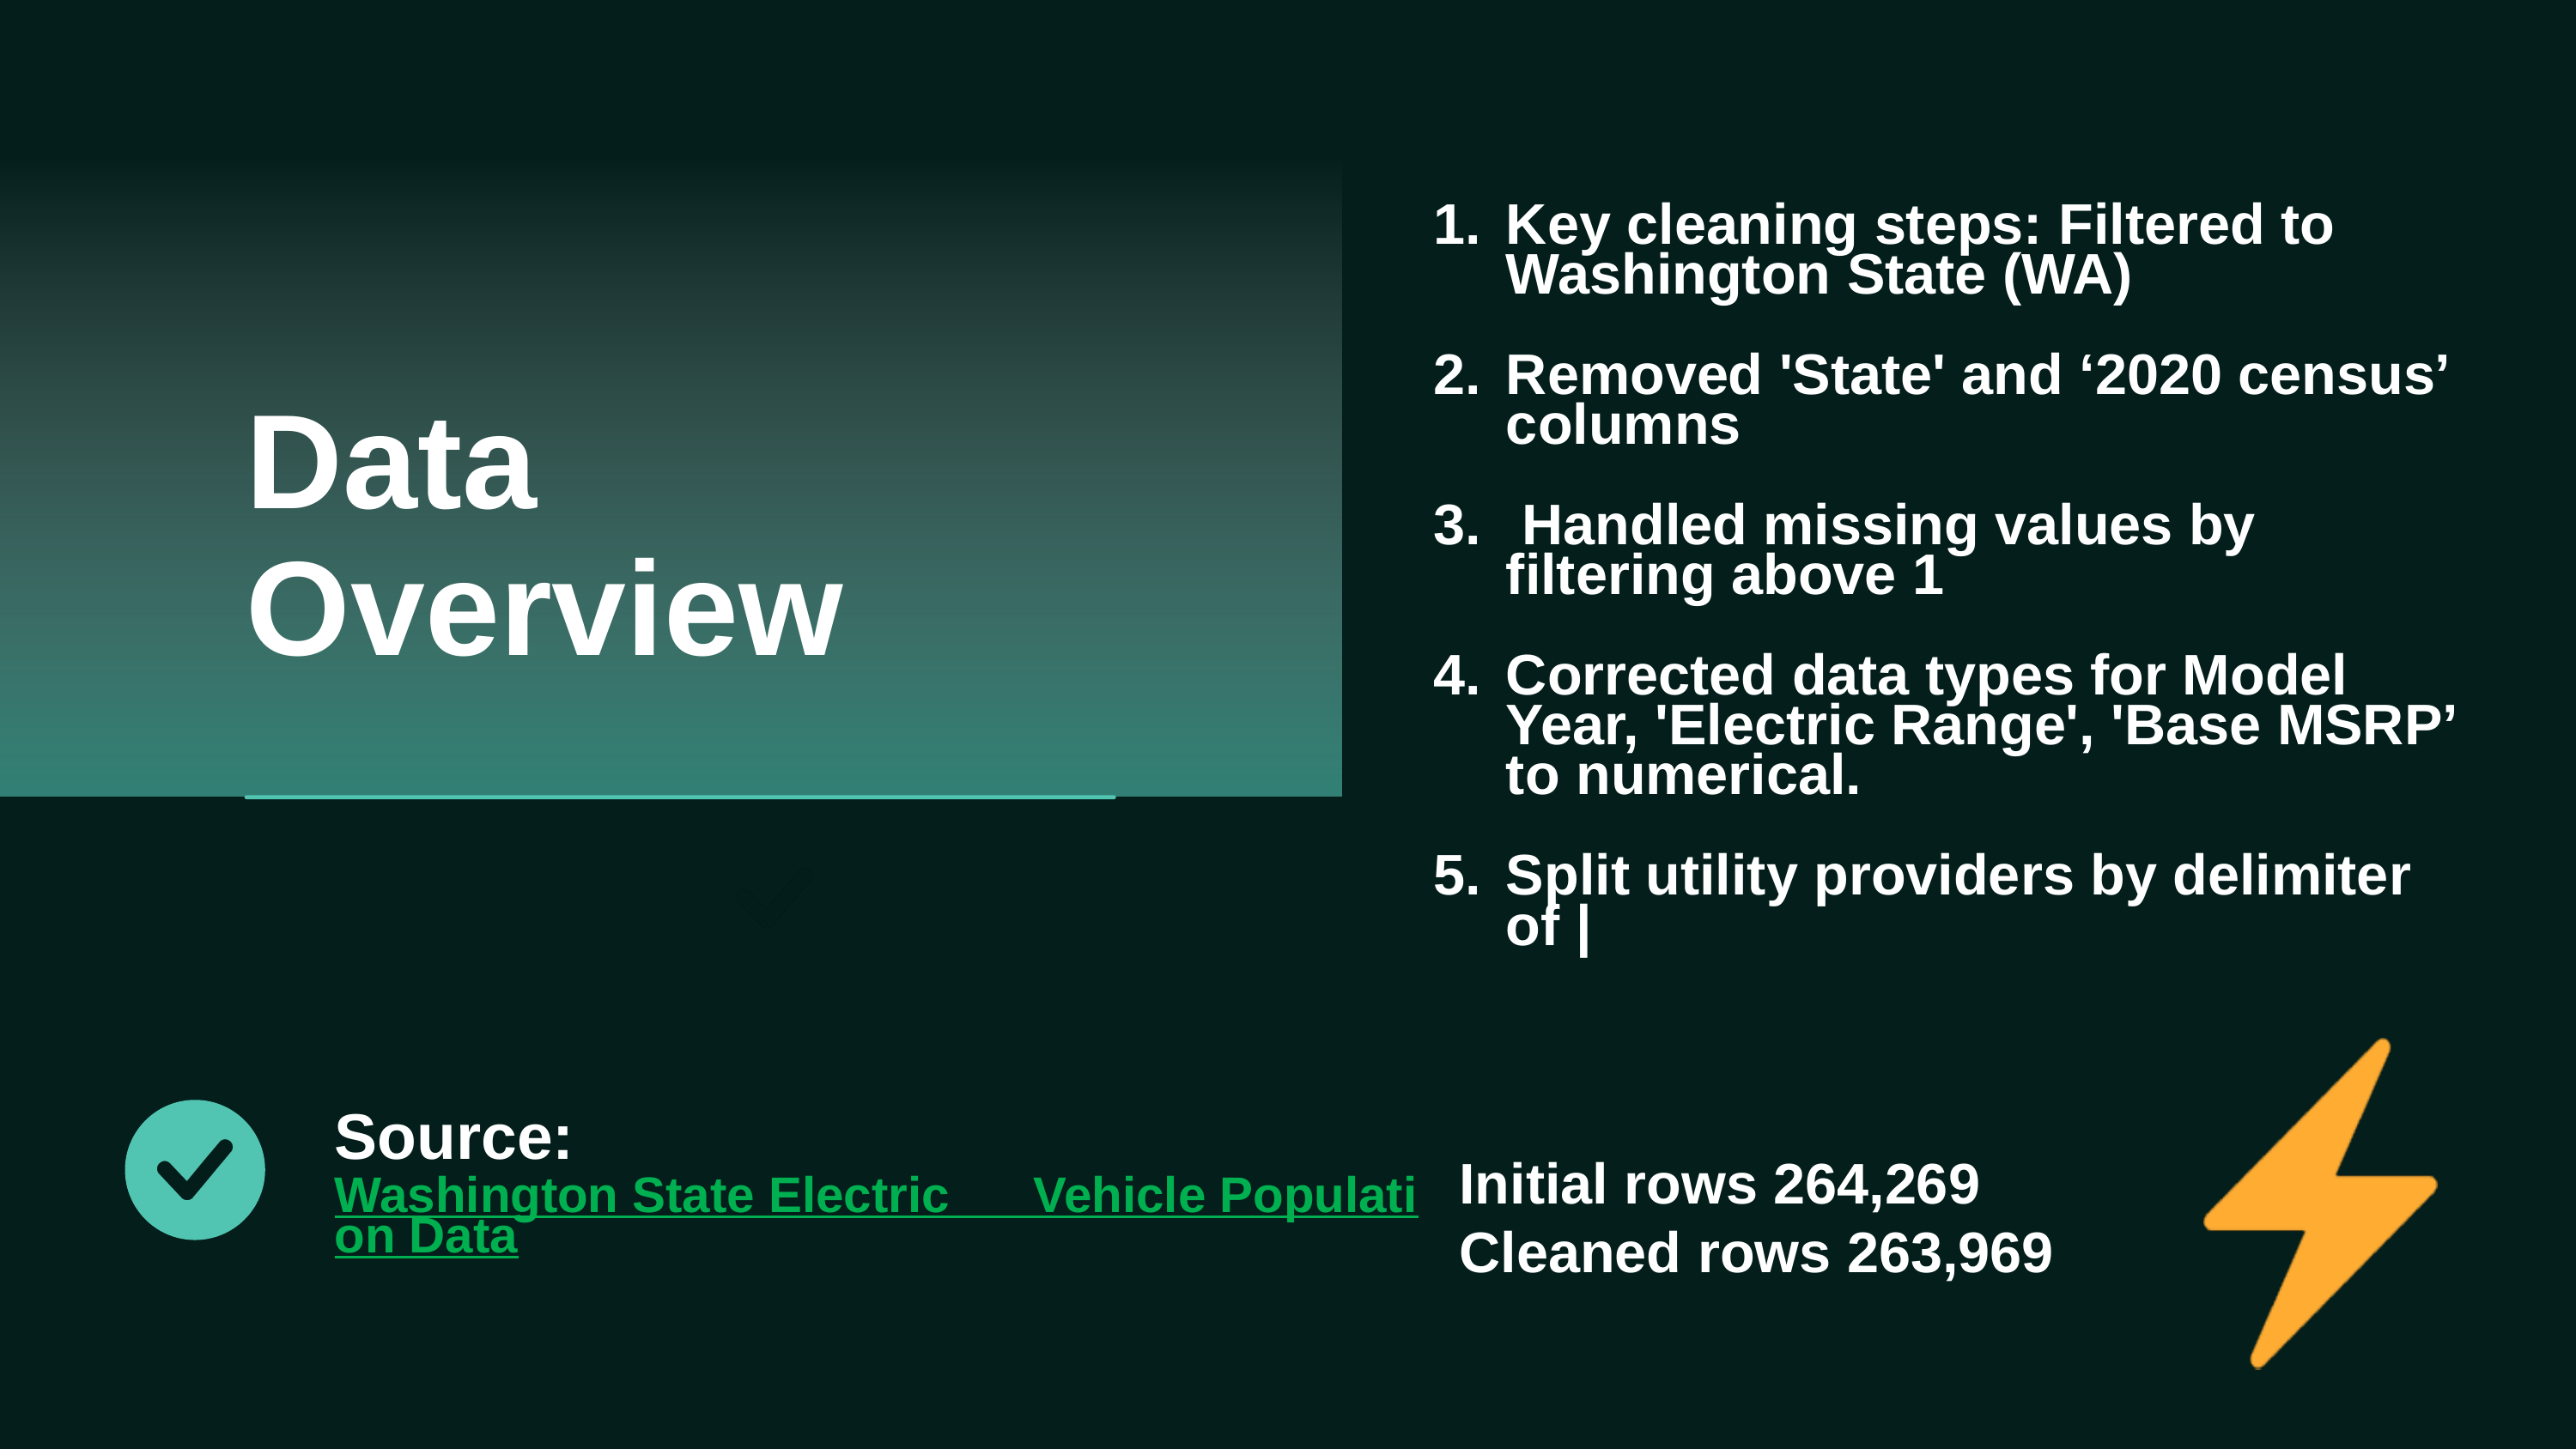

Key cleaning steps: Filtered to Washington State (WA)

Removed 'State' and ‘2020 census’ columns

 Handled missing values by filtering above 1

Corrected data types for Model Year, 'Electric Range', 'Base MSRP’ to numerical.

Split utility providers by delimiter of |

Data Overview

Source:
Washington State Electric      Vehicle Population Data

Initial rows 264,269
Cleaned rows 263,969